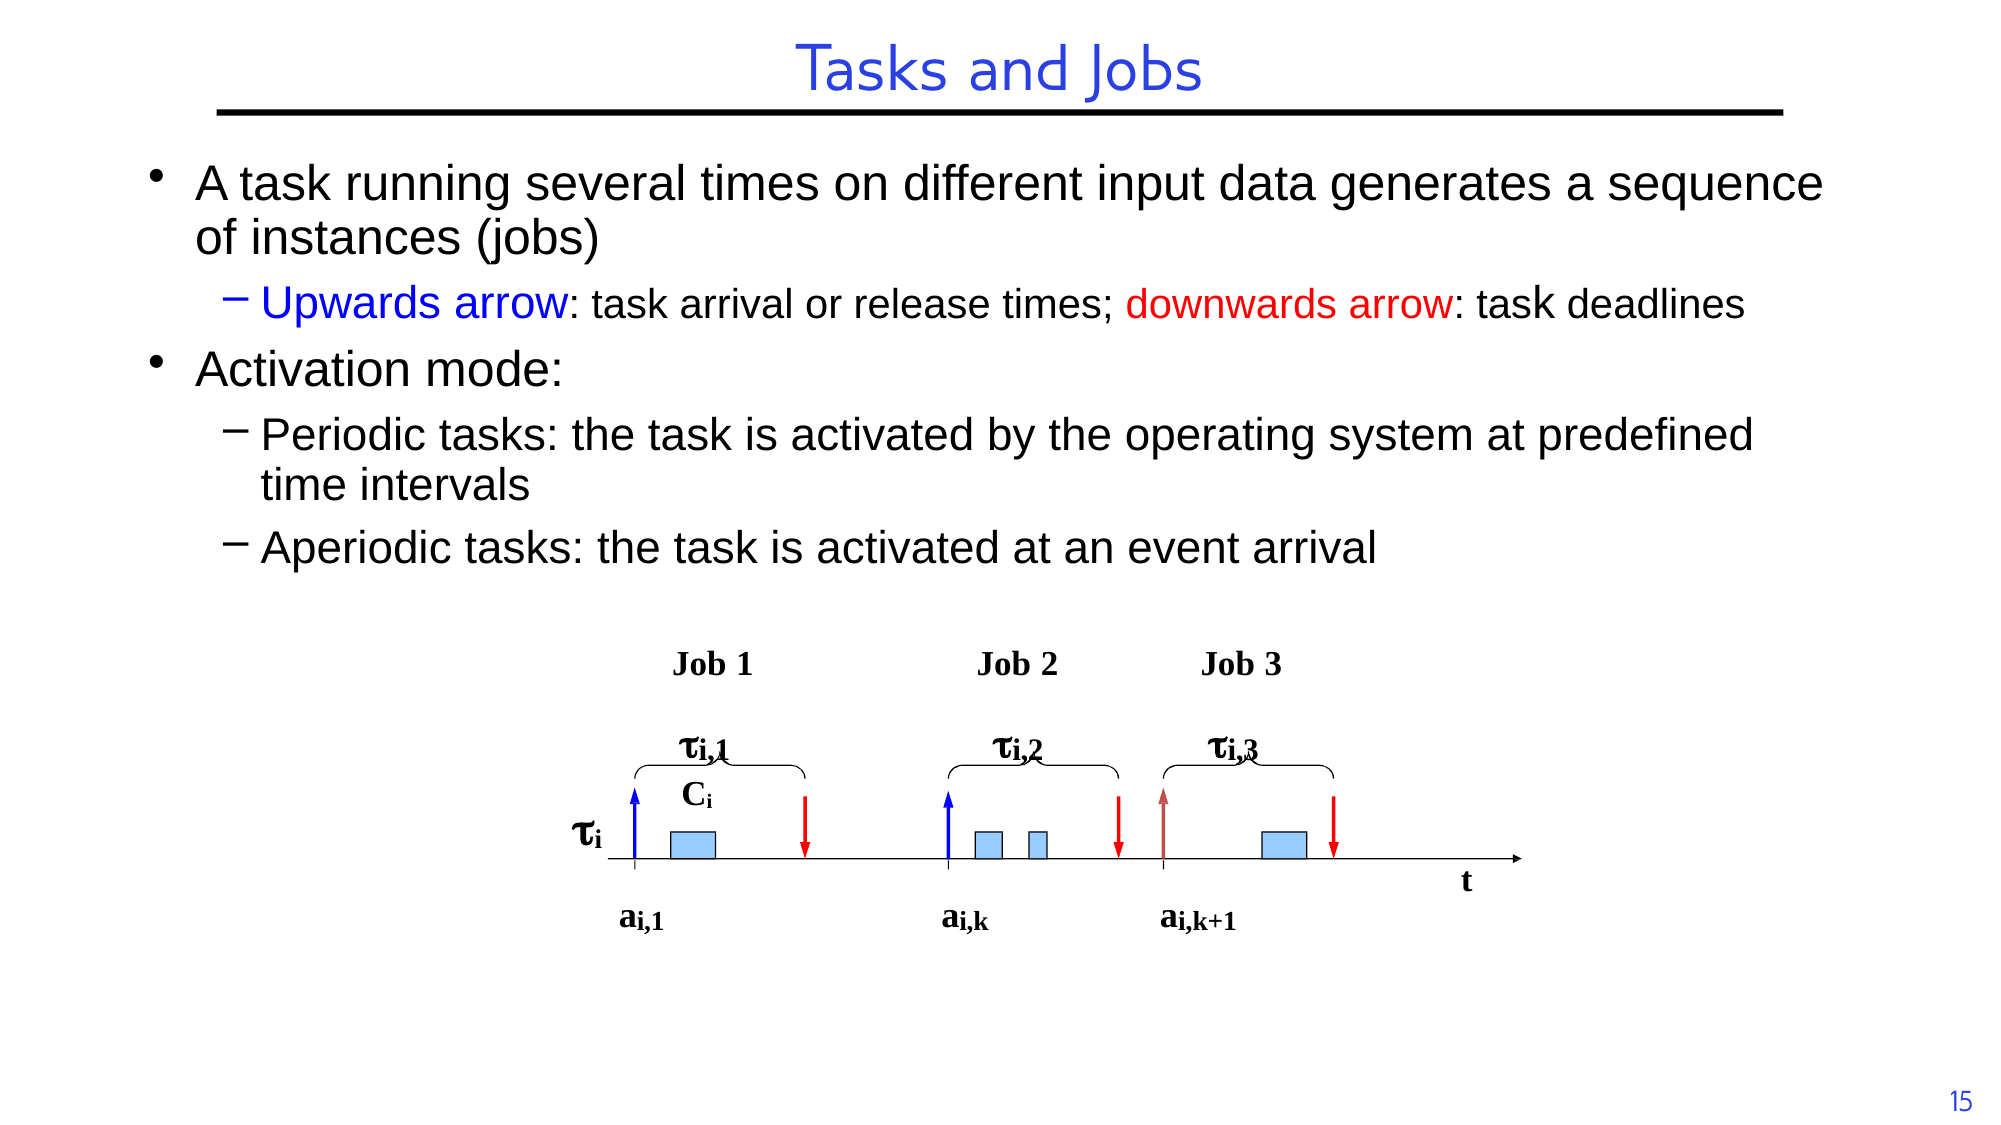

# Tasks and Jobs
A task running several times on different input data generates a sequence of instances (jobs)
Upwards arrow: task arrival or release times; downwards arrow: task deadlines
Activation mode:
Periodic tasks: the task is activated by the operating system at predefined time intervals
Aperiodic tasks: the task is activated at an event arrival

Job 1
τi,1
Job 2
τi,2
Job 3
τi,3

Ci

τi
t

ai,1
ai,k
ai,k+1